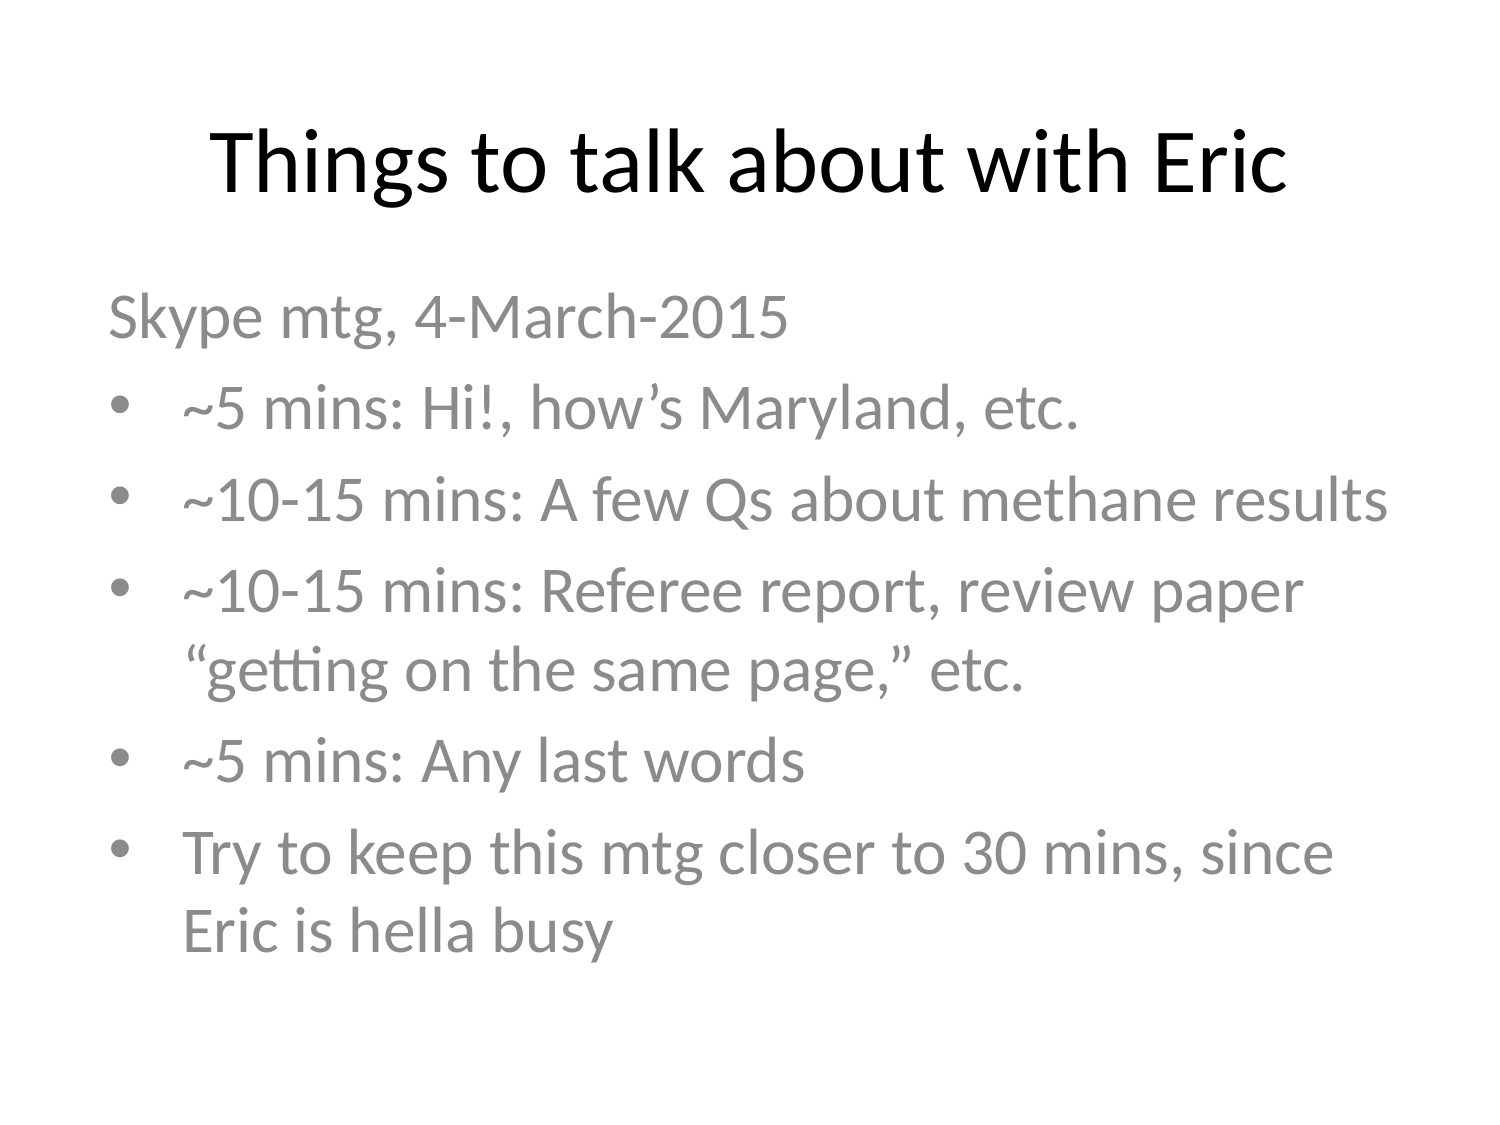

# Things to talk about with Eric
Skype mtg, 4-March-2015
~5 mins: Hi!, how’s Maryland, etc.
~10-15 mins: A few Qs about methane results
~10-15 mins: Referee report, review paper “getting on the same page,” etc.
~5 mins: Any last words
Try to keep this mtg closer to 30 mins, since Eric is hella busy